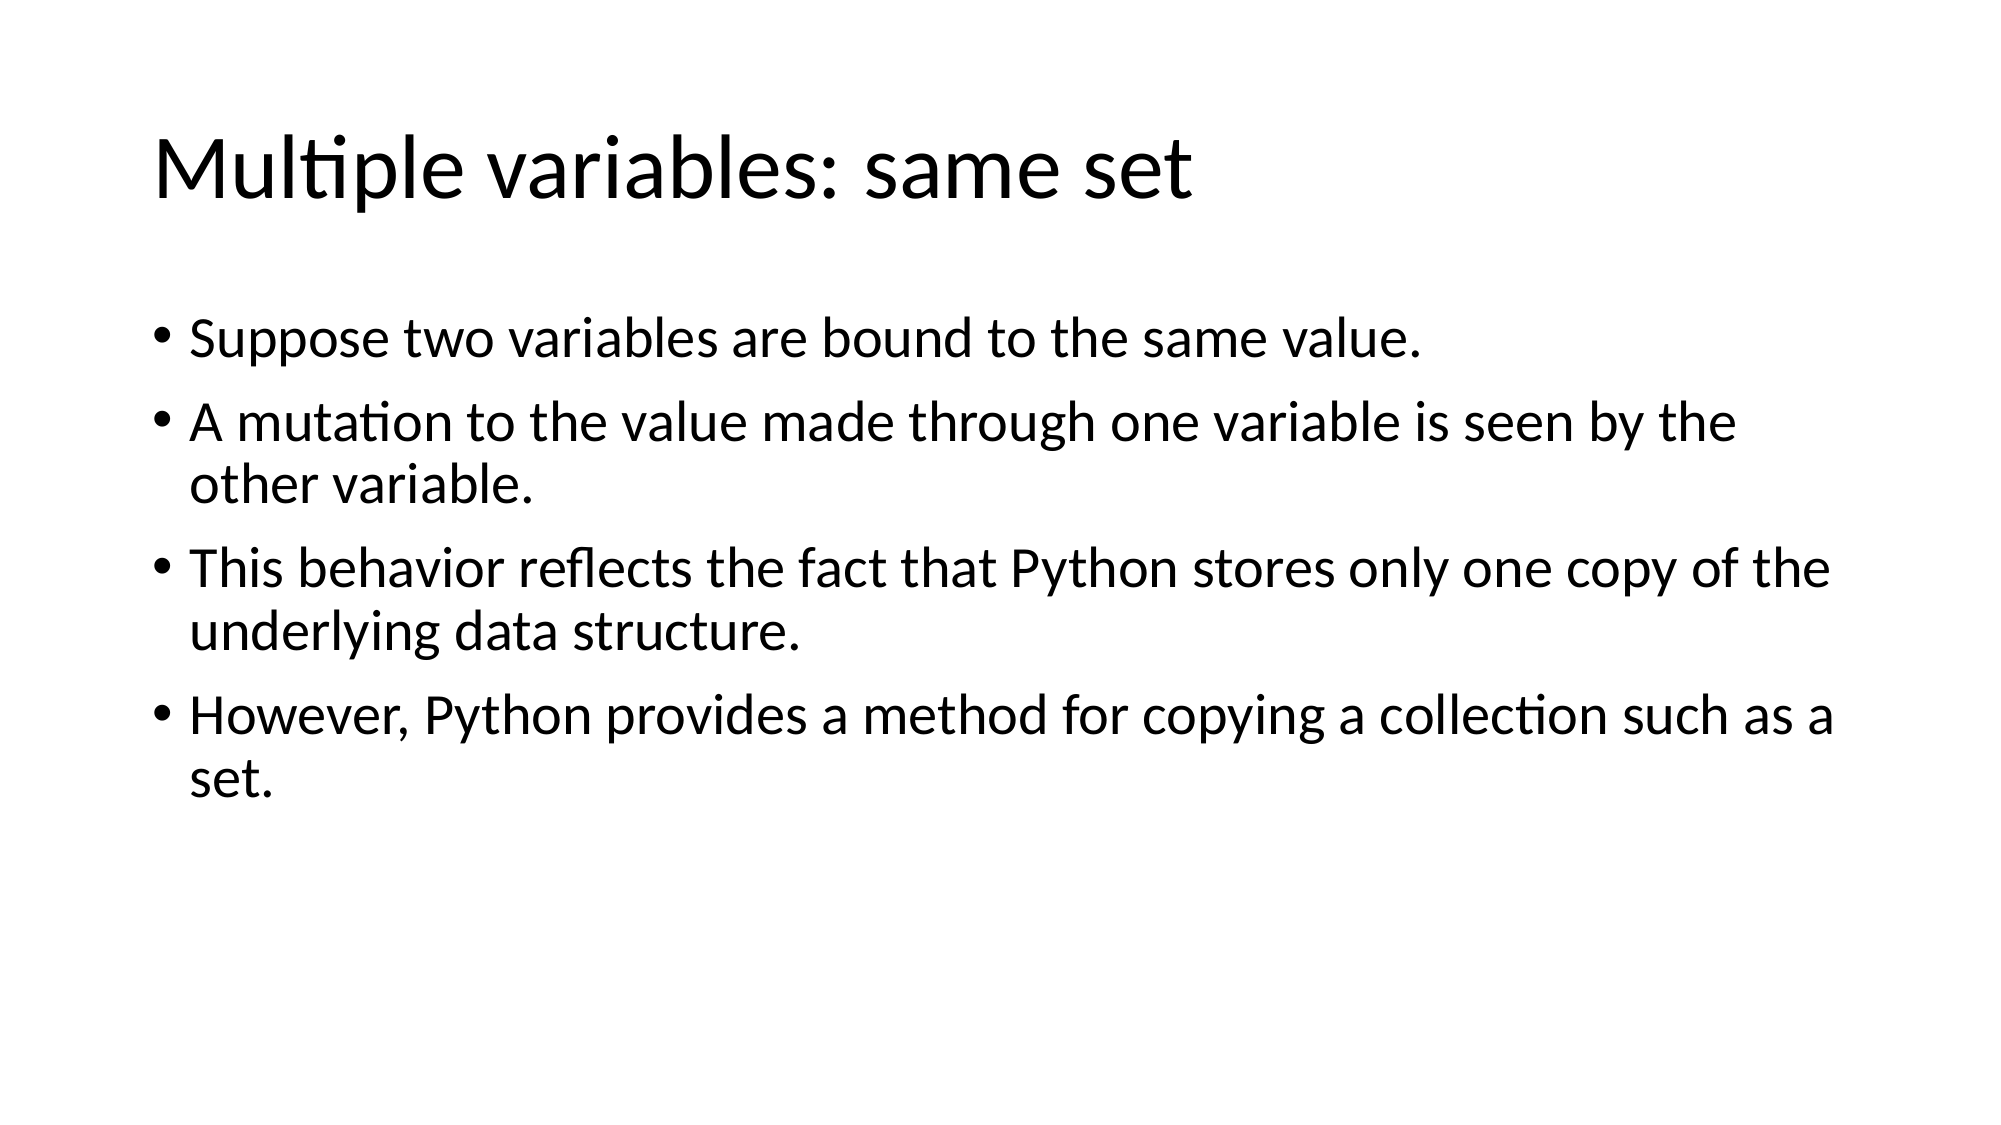

# Multiple variables: same set
Suppose two variables are bound to the same value.
A mutation to the value made through one variable is seen by the other variable.
This behavior reflects the fact that Python stores only one copy of the underlying data structure.
However, Python provides a method for copying a collection such as a set.